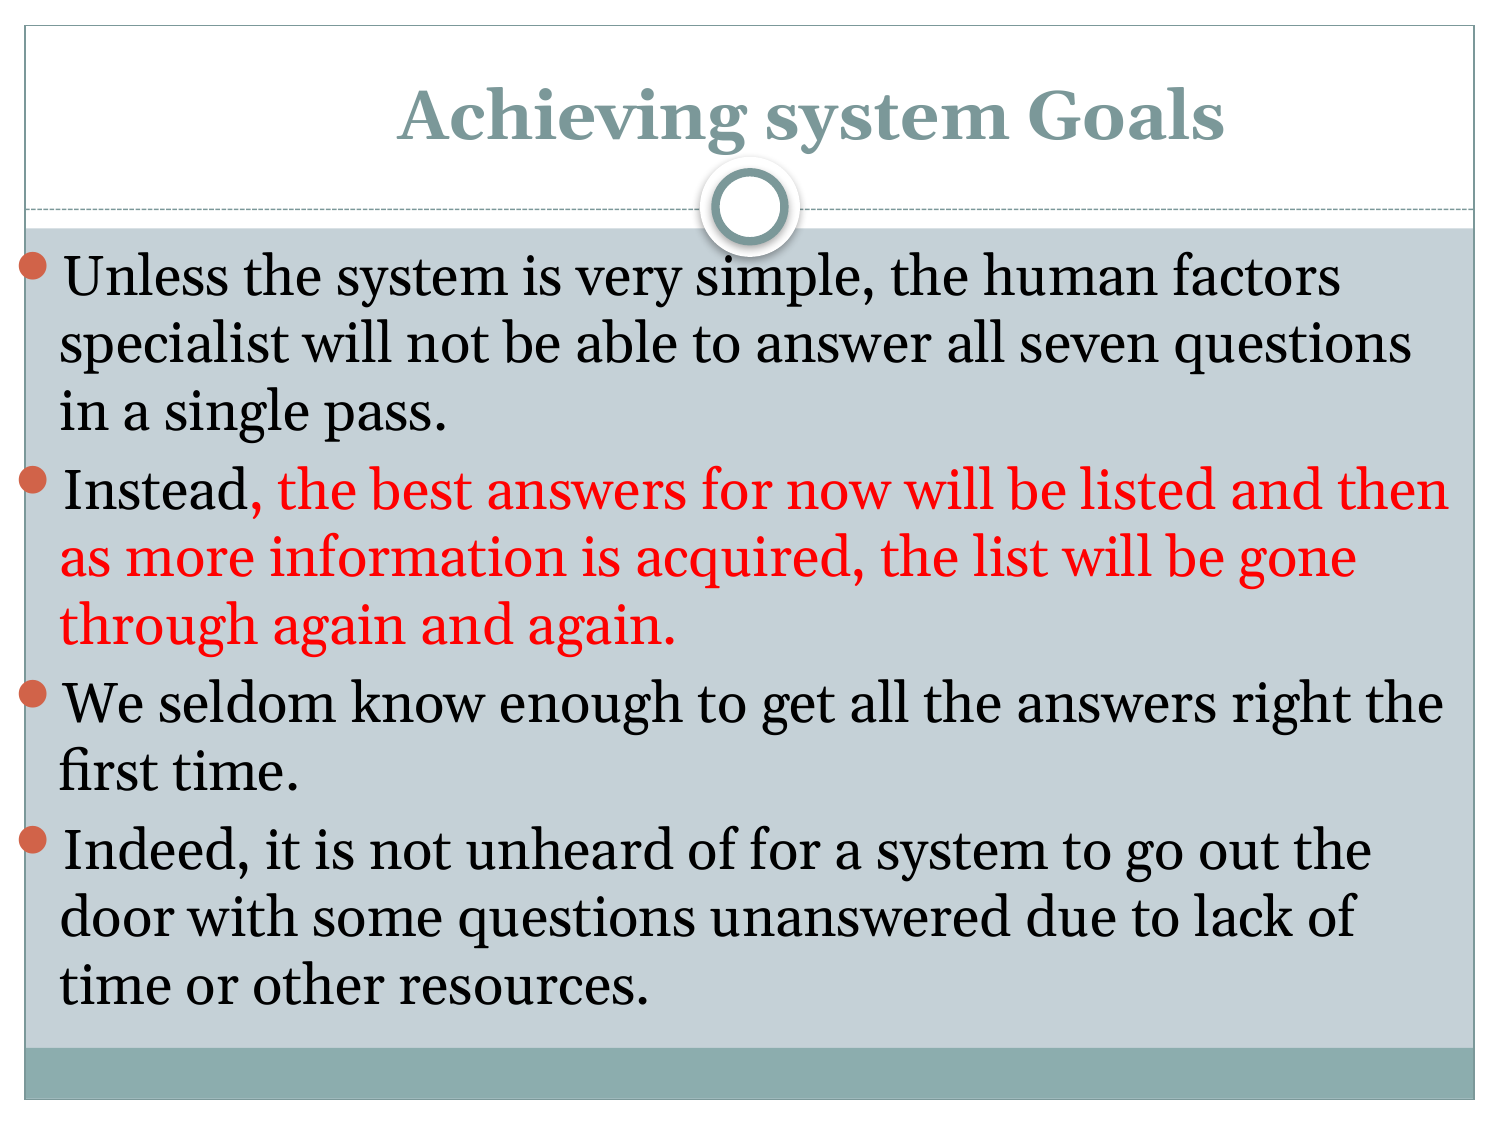

# Achieving system Goals
Unless the system is very simple, the human factors specialist will not be able to answer all seven questions in a single pass.
Instead, the best answers for now will be listed and then as more information is acquired, the list will be gone through again and again.
We seldom know enough to get all the answers right the first time.
Indeed, it is not unheard of for a system to go out the door with some questions unanswered due to lack of time or other resources.